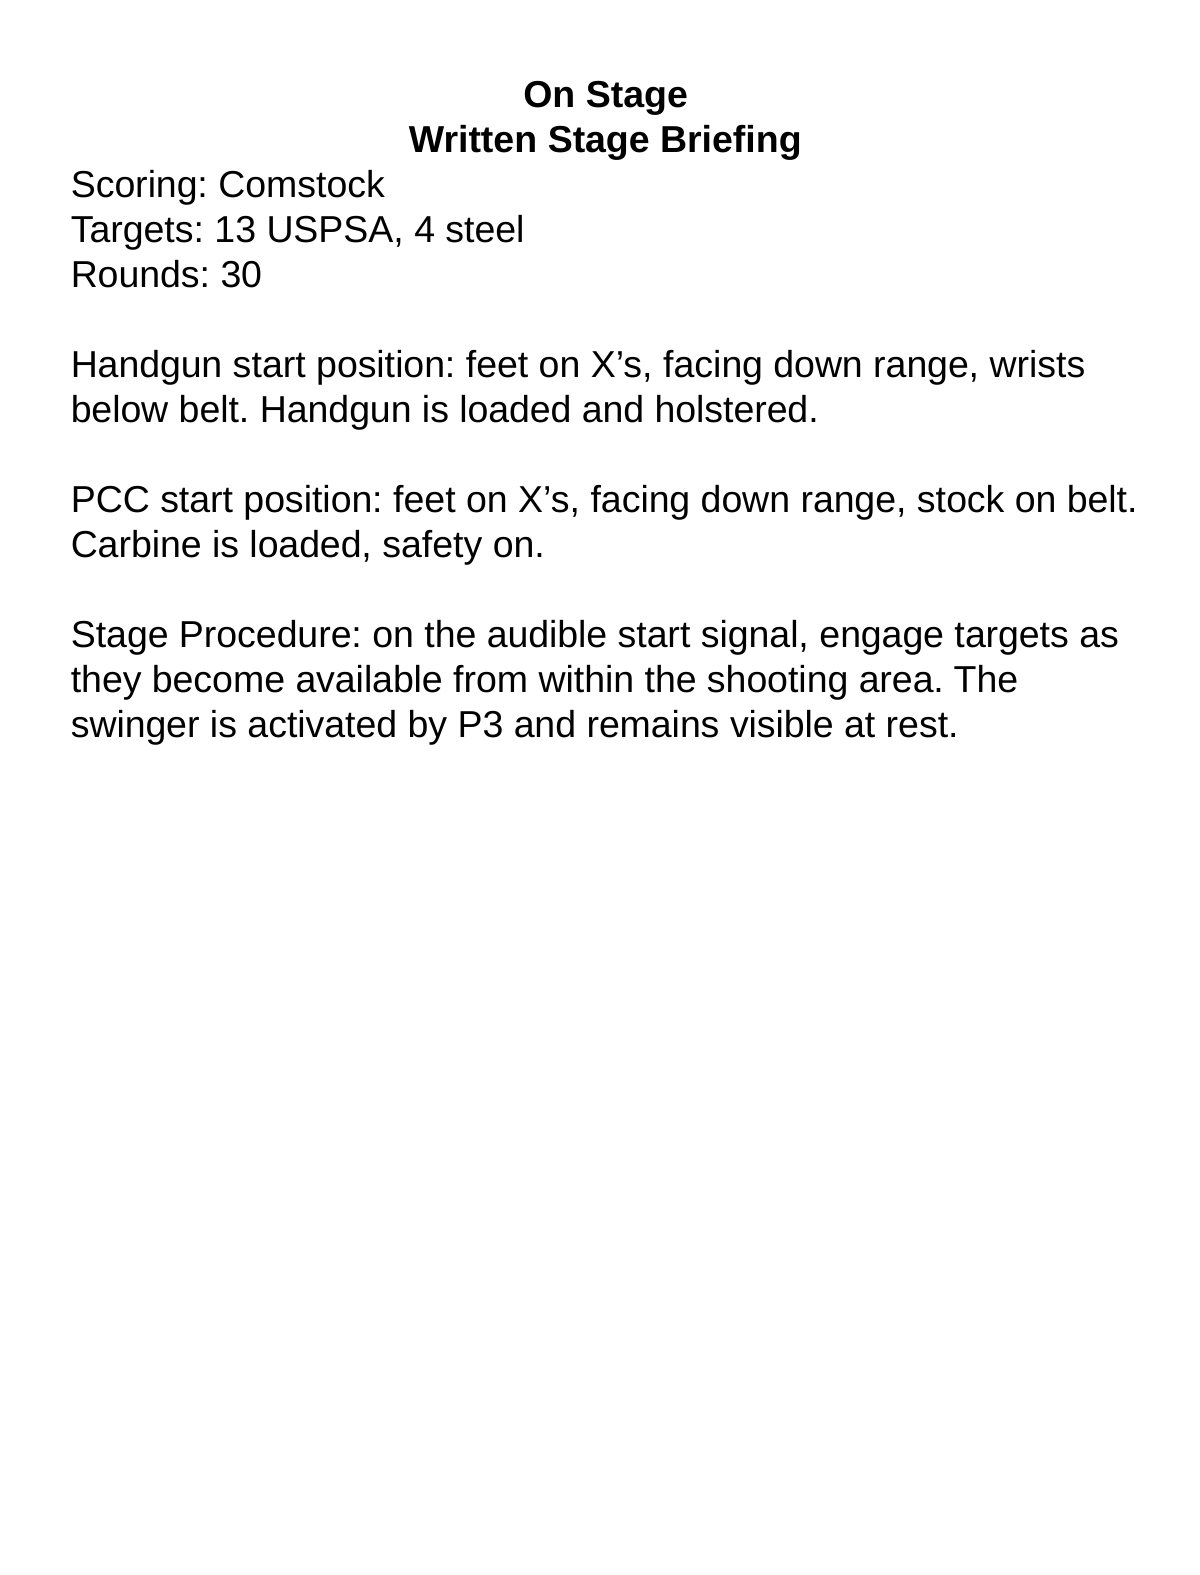

On Stage
Written Stage Briefing
Scoring: Comstock
Targets: 13 USPSA, 4 steel
Rounds: 30

Handgun start position: feet on X’s, facing down range, wrists below belt. Handgun is loaded and holstered.

PCC start position: feet on X’s, facing down range, stock on belt. Carbine is loaded, safety on.

Stage Procedure: on the audible start signal, engage targets as they become available from within the shooting area. The swinger is activated by P3 and remains visible at rest.